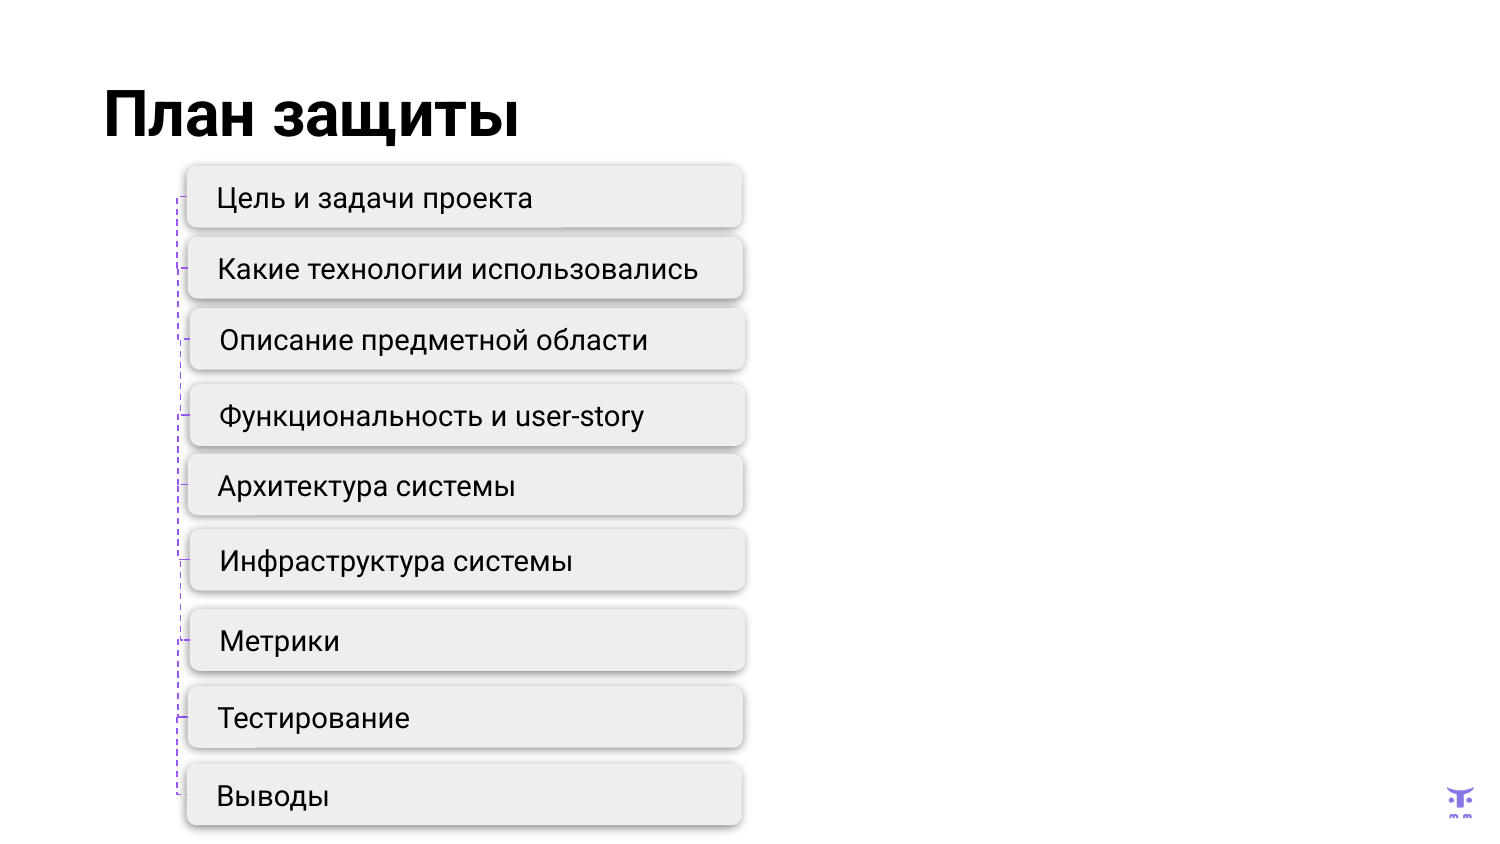

# План защиты
Цель и задачи проекта
Какие технологии использовались
Описание предметной области
Функциональность и user-story
Архитектура системы
Инфраструктура системы
Метрики
Тестирование
Выводы